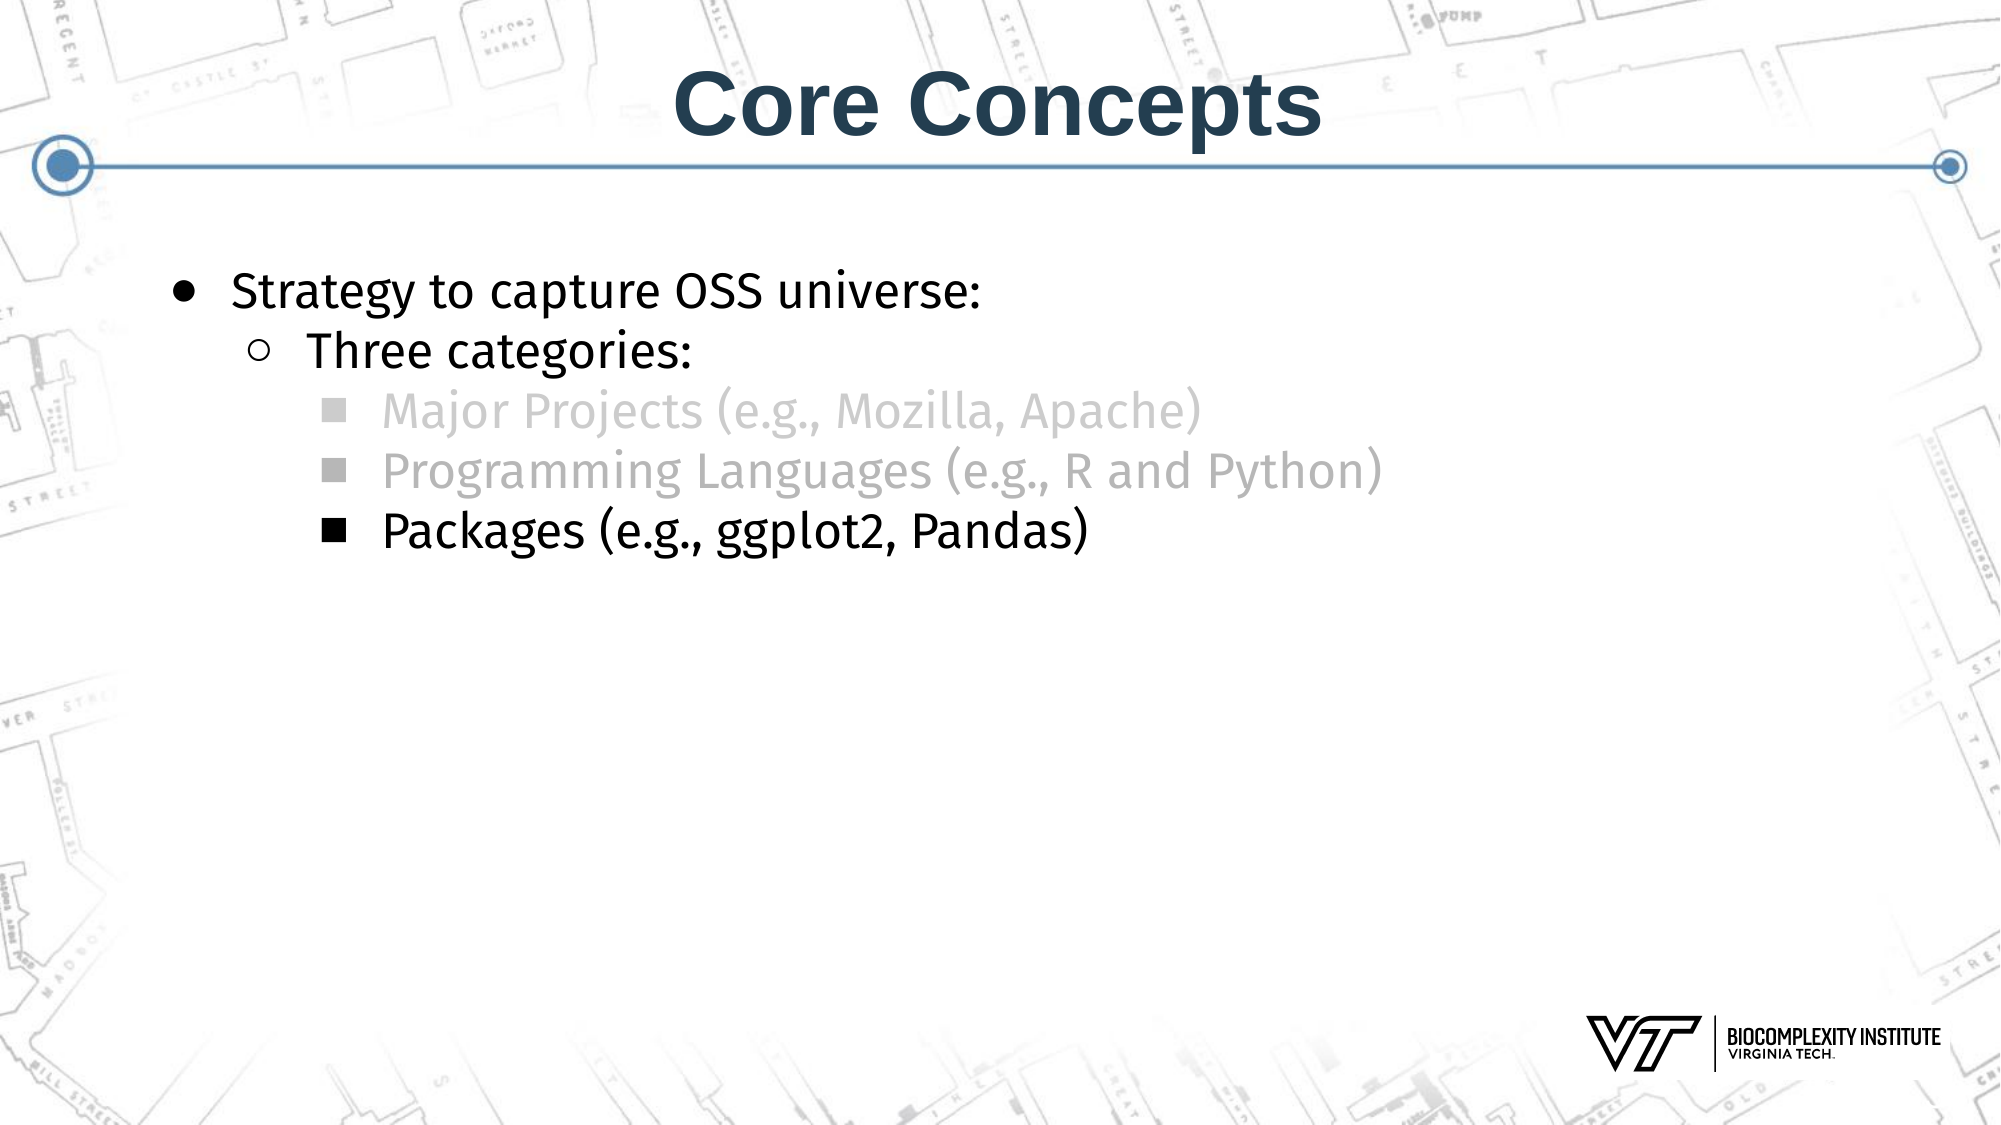

# Core Concepts

Strategy to capture OSS universe:
Three categories:
Major Projects (e.g., Mozilla, Apache)
Programming Languages (e.g., R and Python)
Packages (e.g., ggplot2, Pandas)

 36